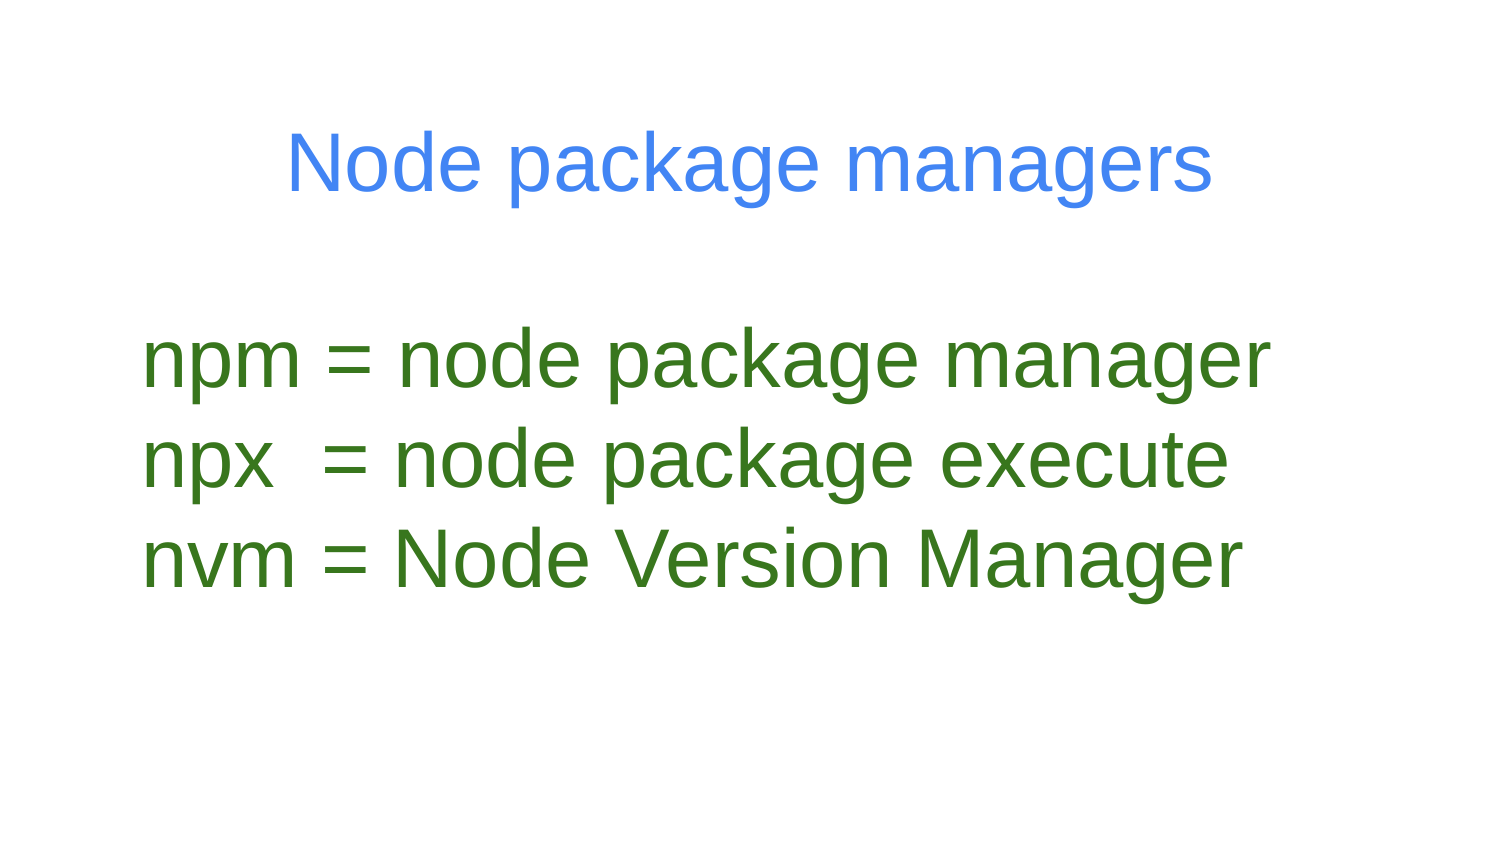

# Node package managers
npm = node package manager
npx  = node package execute
nvm = Node Version Manager